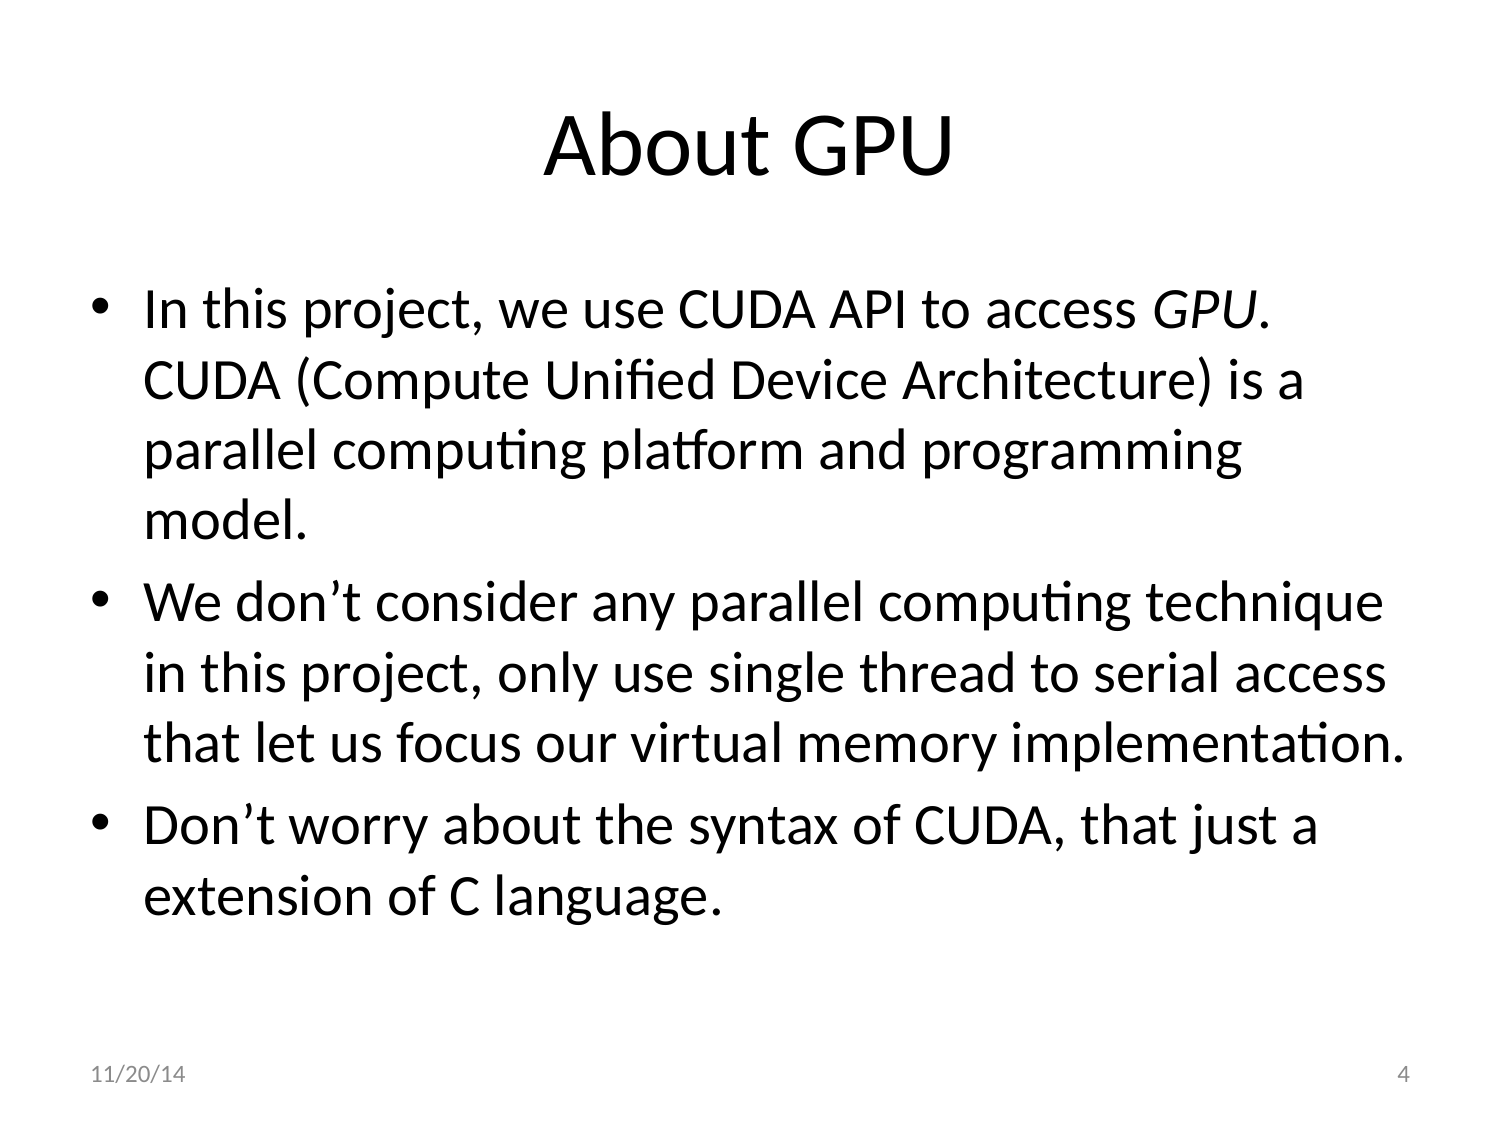

# About GPU
In this project, we use CUDA API to access GPU. CUDA (Compute Unified Device Architecture) is a parallel computing platform and programming model.
We don’t consider any parallel computing technique in this project, only use single thread to serial access that let us focus our virtual memory implementation.
Don’t worry about the syntax of CUDA, that just a extension of C language.
11/20/14
4